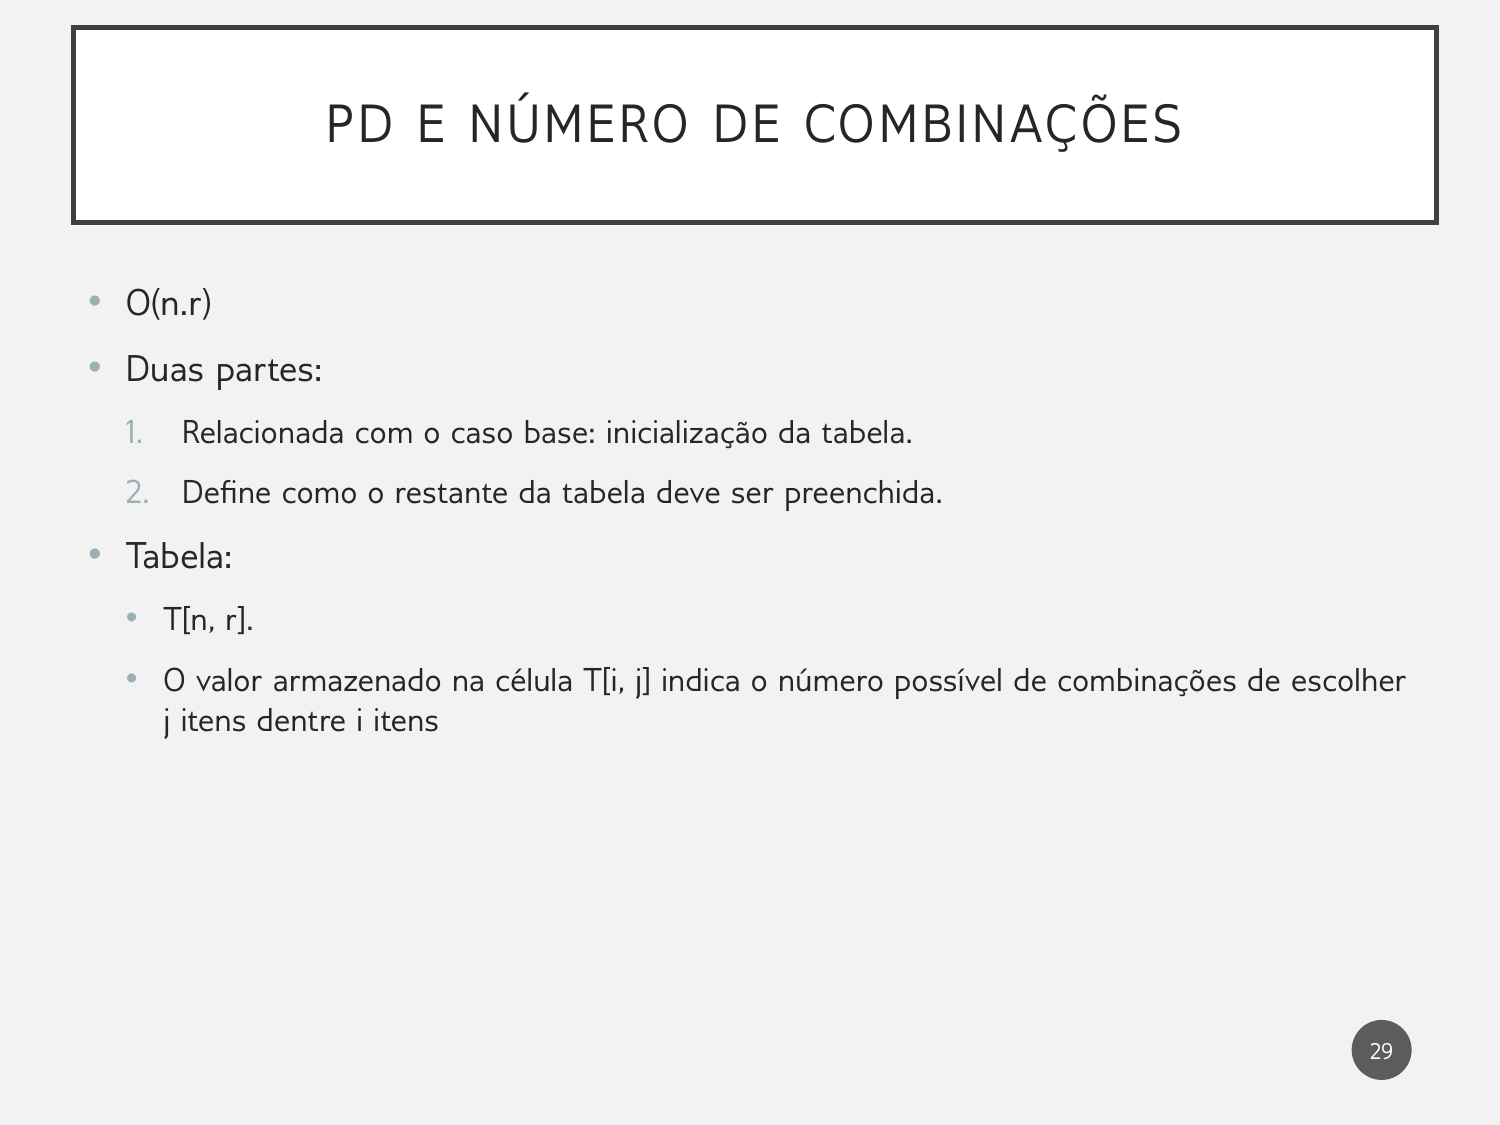

# PD e Número de combinações
O(n.r)
Duas partes:
Relacionada com o caso base: inicialização da tabela.
Define como o restante da tabela deve ser preenchida.
Tabela:
T[n, r].
O valor armazenado na célula T[i, j] indica o número possível de combinações de escolher j itens dentre i itens

29